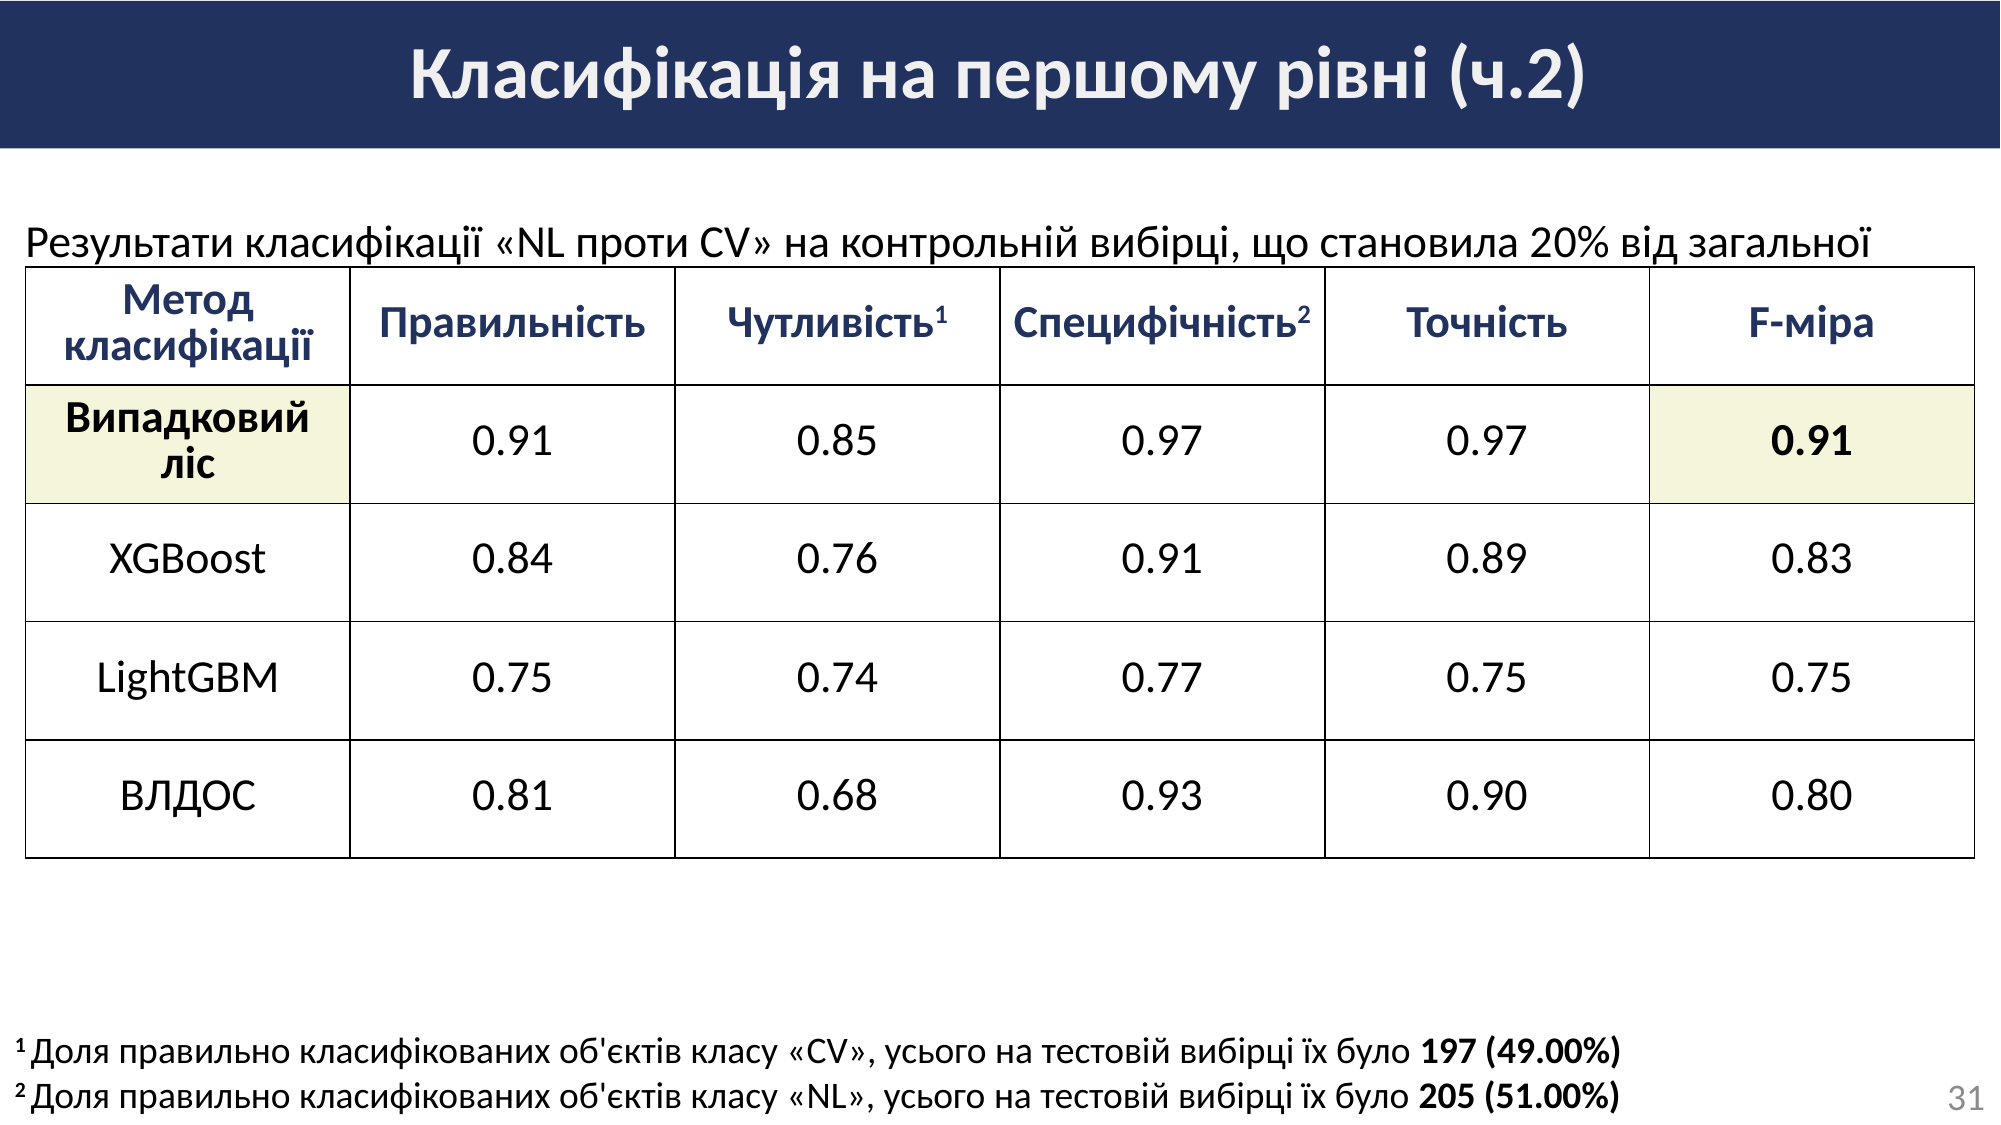

# Класифікація на першому рівні (ч.2)
Результати класифікації «NL проти CV» на контрольній вибірці, що становила 20% від загальної
| Метод класифікації | Правильність | Чутливість1 | Специфічність2 | Точність | F-міра |
| --- | --- | --- | --- | --- | --- |
| Випадковий ліс | 0.91 | 0.85 | 0.97 | 0.97 | 0.91 |
| XGBoost | 0.84 | 0.76 | 0.91 | 0.89 | 0.83 |
| LightGBM | 0.75 | 0.74 | 0.77 | 0.75 | 0.75 |
| ВЛДОС | 0.81 | 0.68 | 0.93 | 0.90 | 0.80 |
1 Доля правильно класифікованих об'єктів класу «CV», усього на тестовій вибірці їх було 197 (49.00%)
2 Доля правильно класифікованих об'єктів класу «NL», усього на тестовій вибірці їх було 205 (51.00%)
31